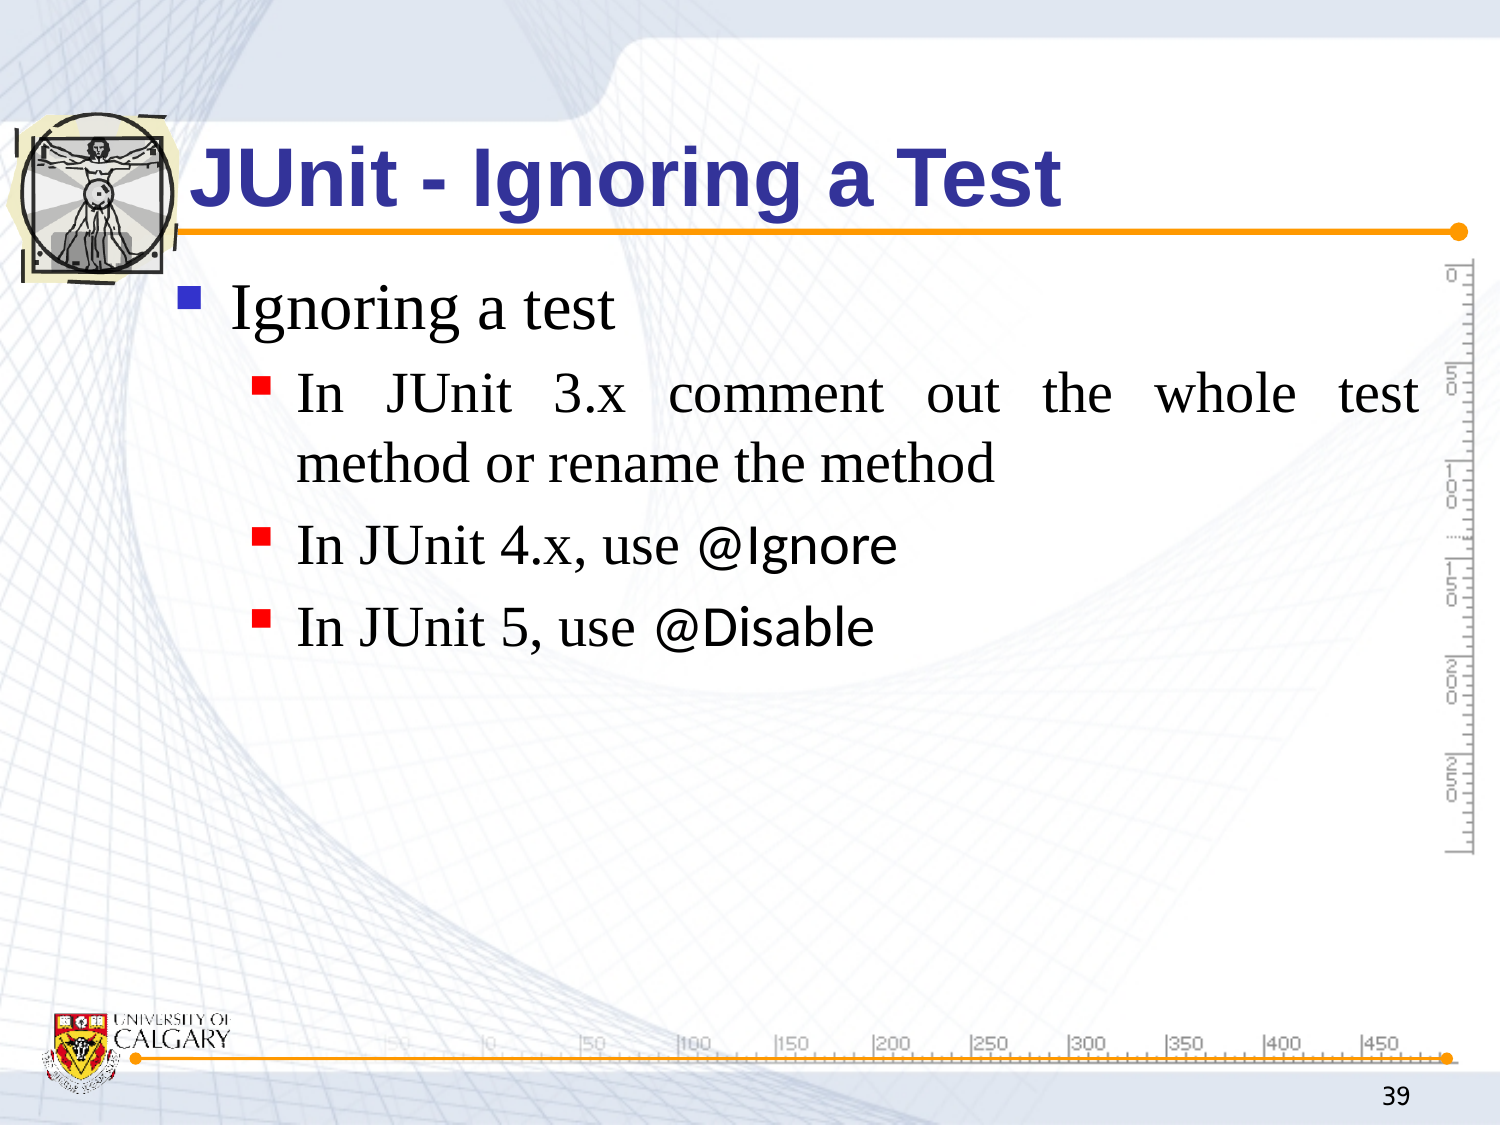

# JUnit - Ignoring a Test
Ignoring a test
In JUnit 3.x comment out the whole test method or rename the method
In JUnit 4.x, use @Ignore
In JUnit 5, use @Disable
39